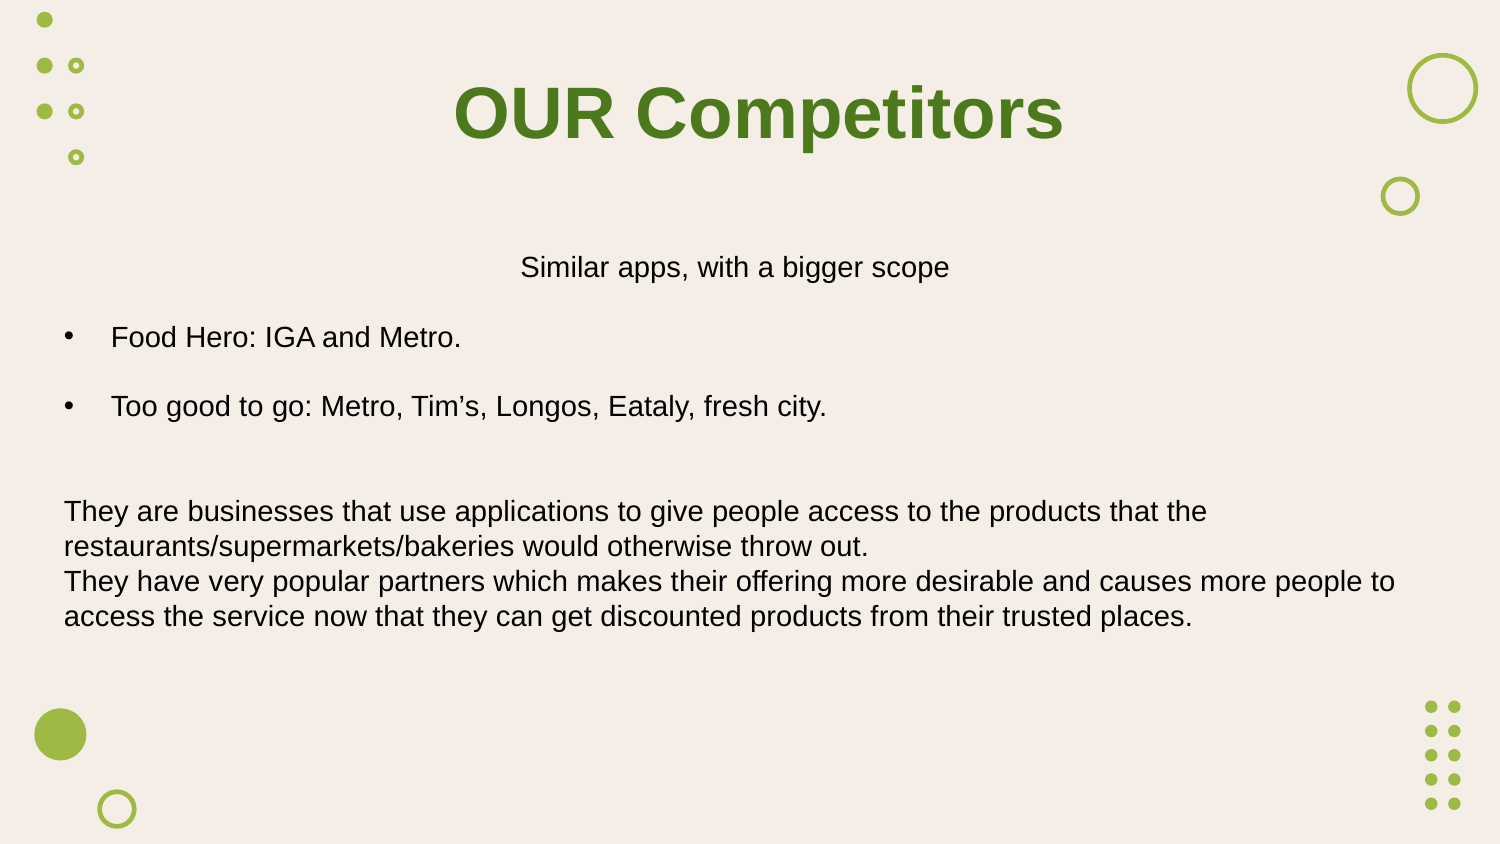

OUR Competitors

Similar apps, with a bigger scope

Food Hero: IGA and Metro.

Too good to go: Metro, Tim’s, Longos, Eataly, fresh city.

They are businesses that use applications to give people access to the products that the restaurants/supermarkets/bakeries would otherwise throw out.
They have very popular partners which makes their offering more desirable and causes more people to access the service now that they can get discounted products from their trusted places.